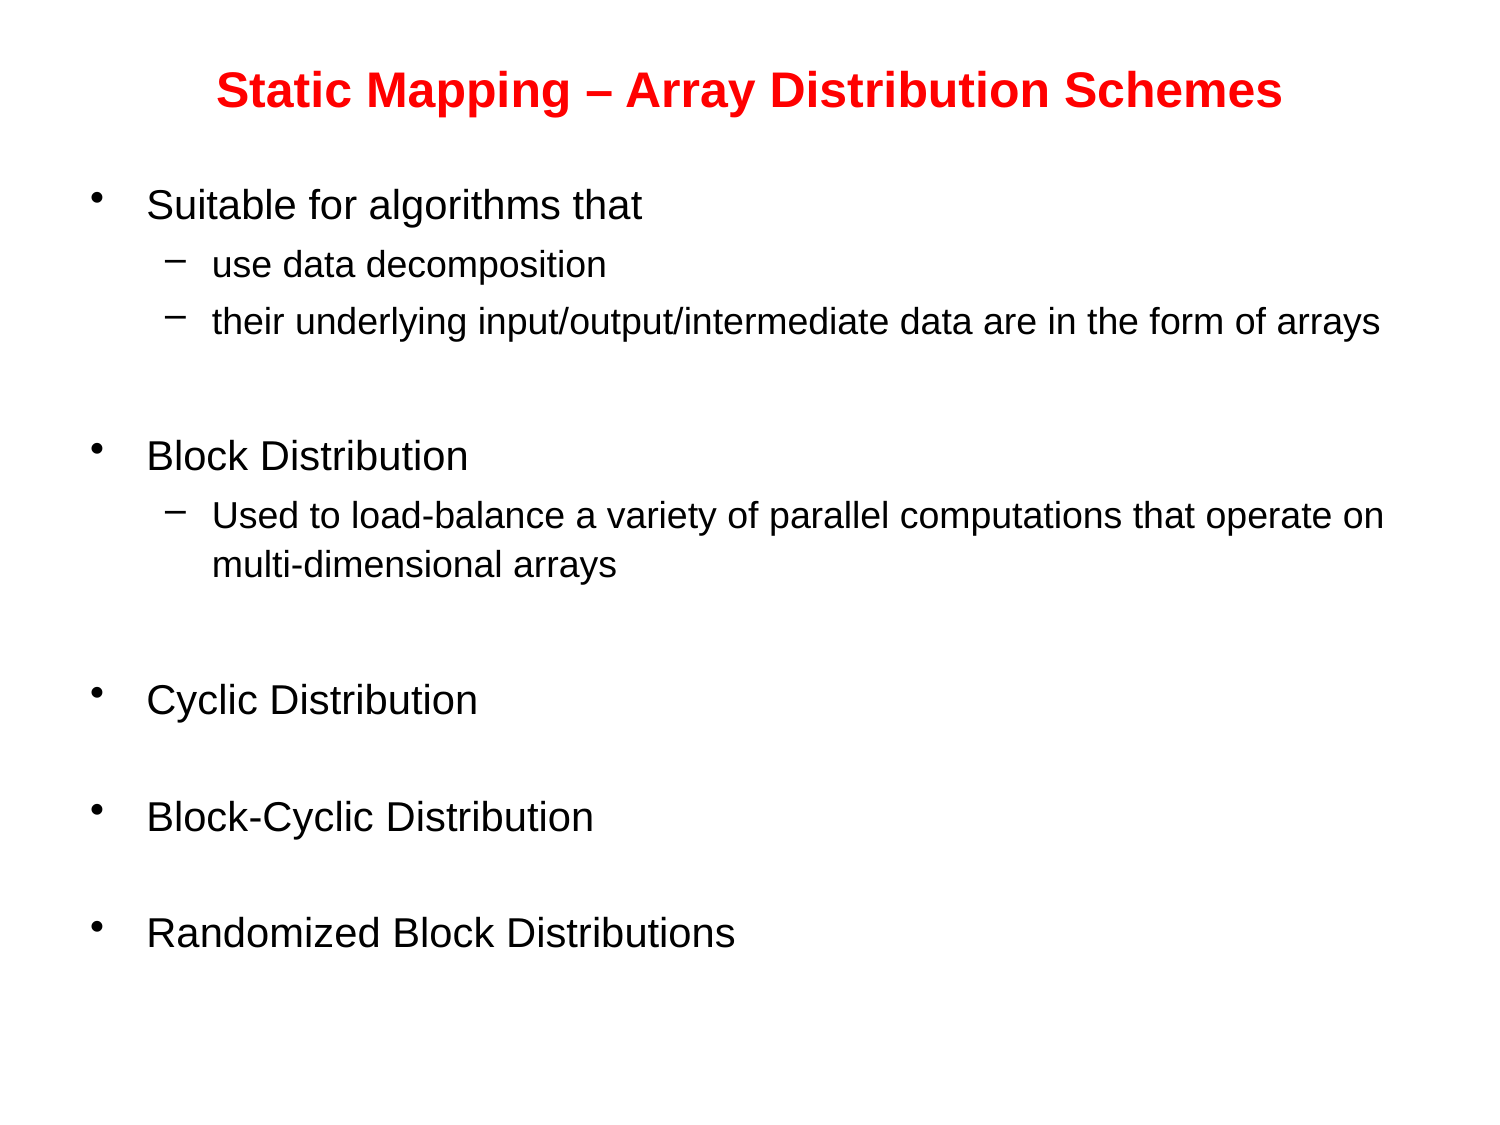

# Static Mapping – Array Distribution Schemes
Suitable for algorithms that
use data decomposition
their underlying input/output/intermediate data are in the form of arrays

Block Distribution
Used to load-balance a variety of parallel computations that operate on multi-dimensional arrays

Cyclic Distribution

Block-Cyclic Distribution

Randomized Block Distributions